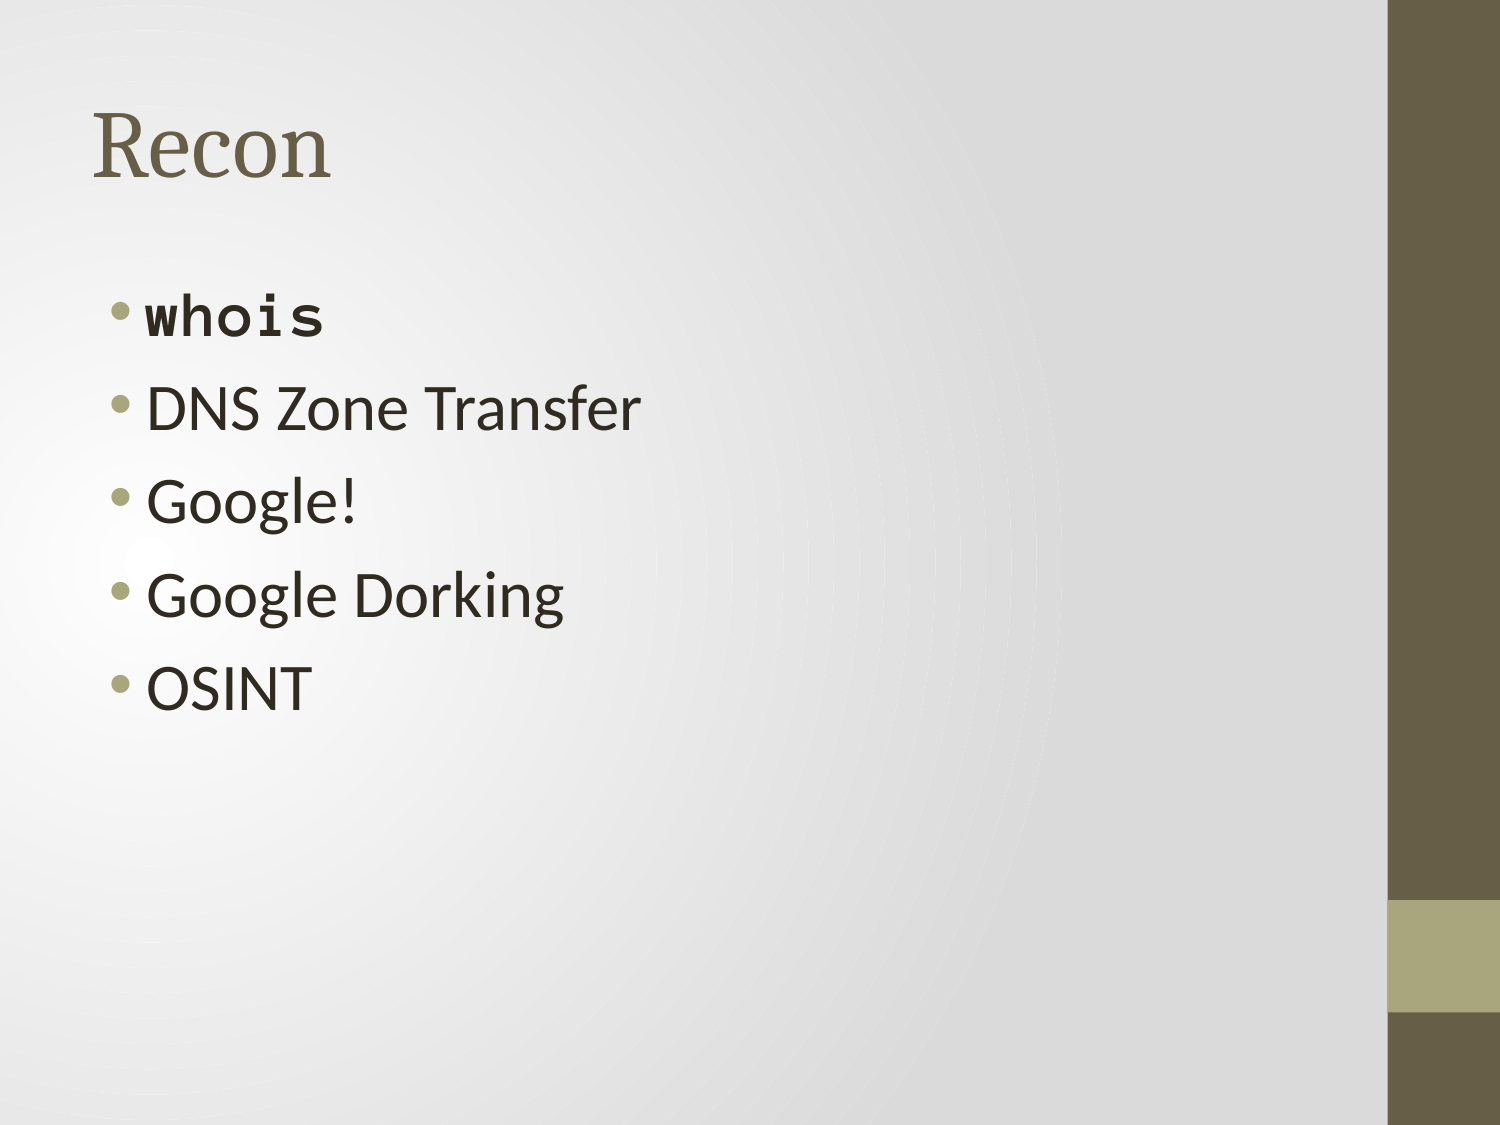

# Recon
whois
DNS Zone Transfer
Google!
Google Dorking
OSINT